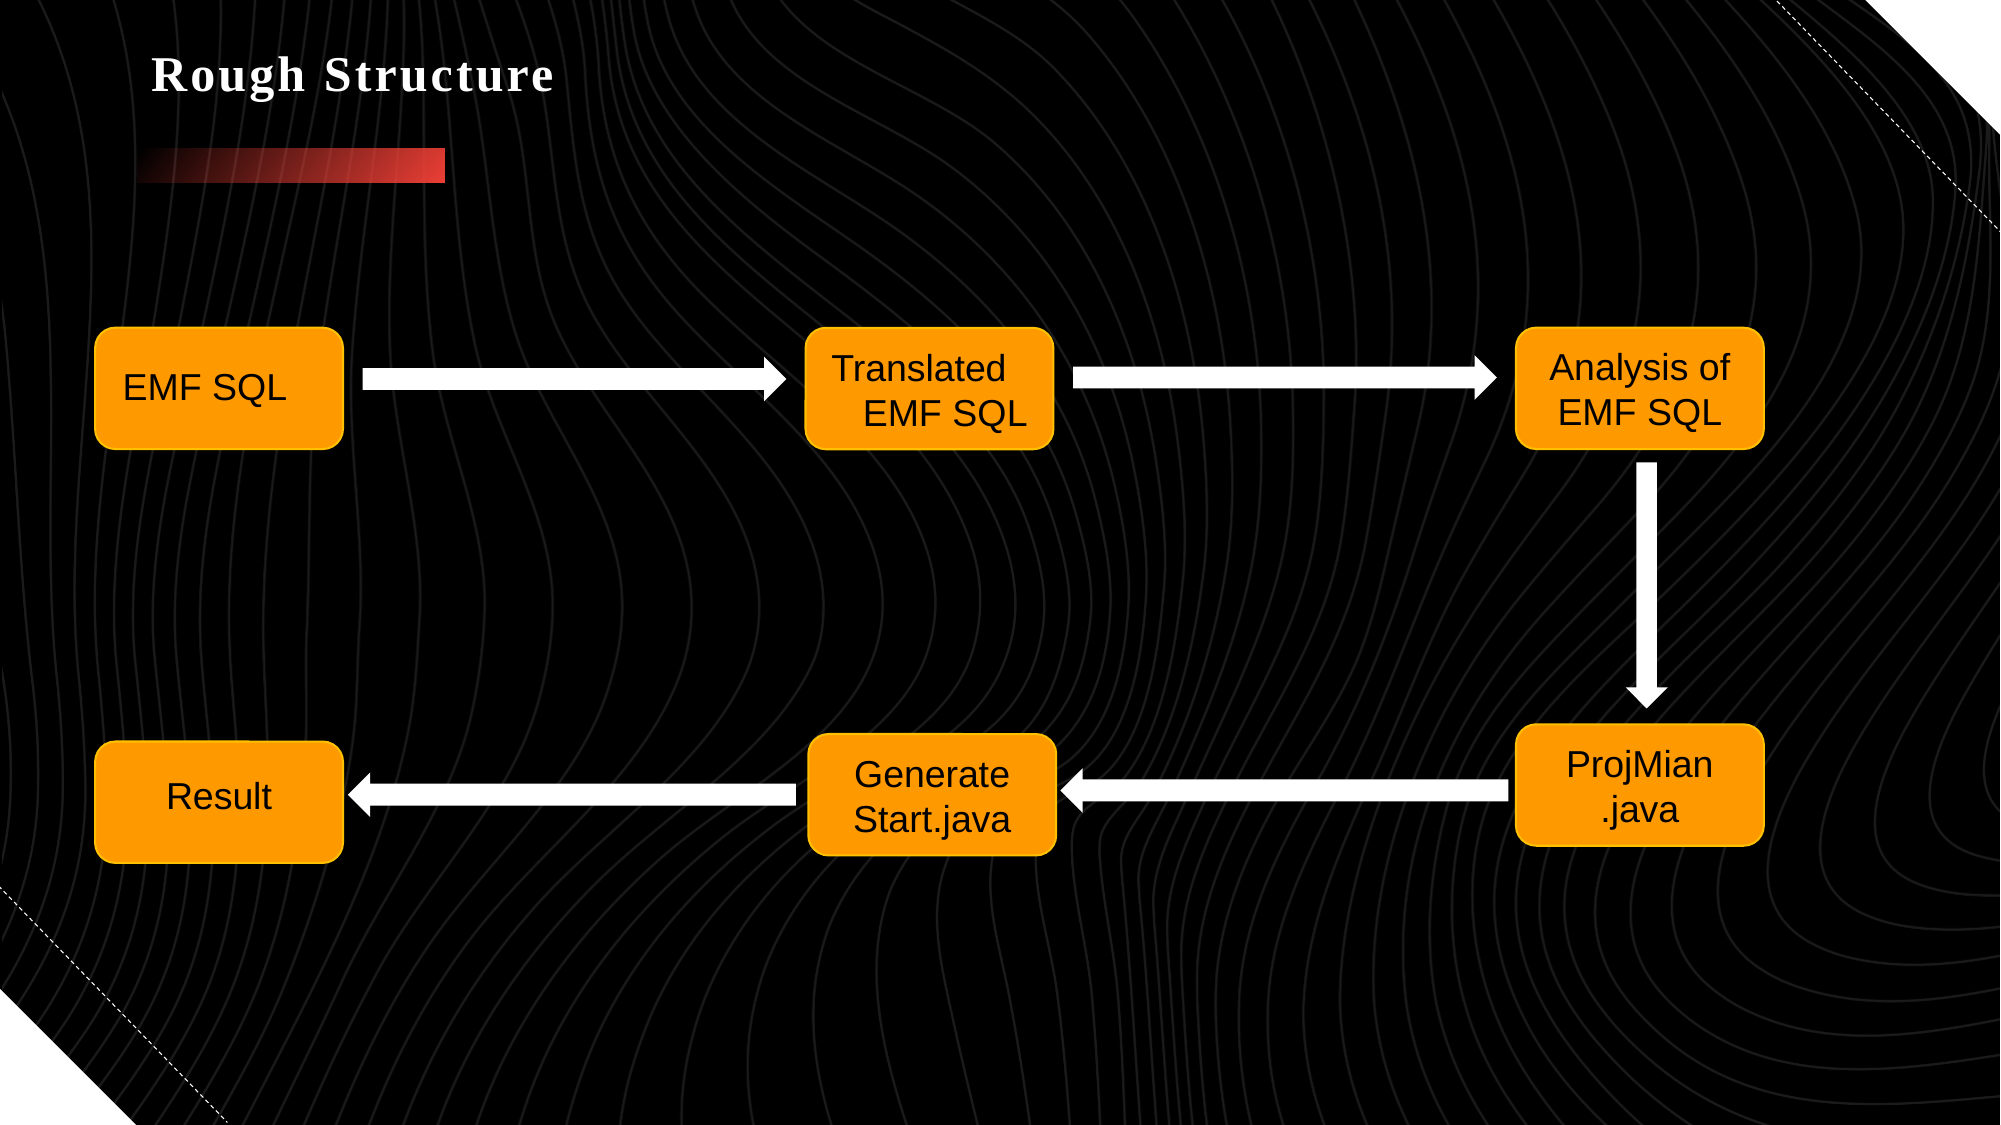

# Rough Structure

Analysis of EMF SQL
Translated      EMF SQL
EMF SQL

ProjMian
.java
Generate
Start.java

Result